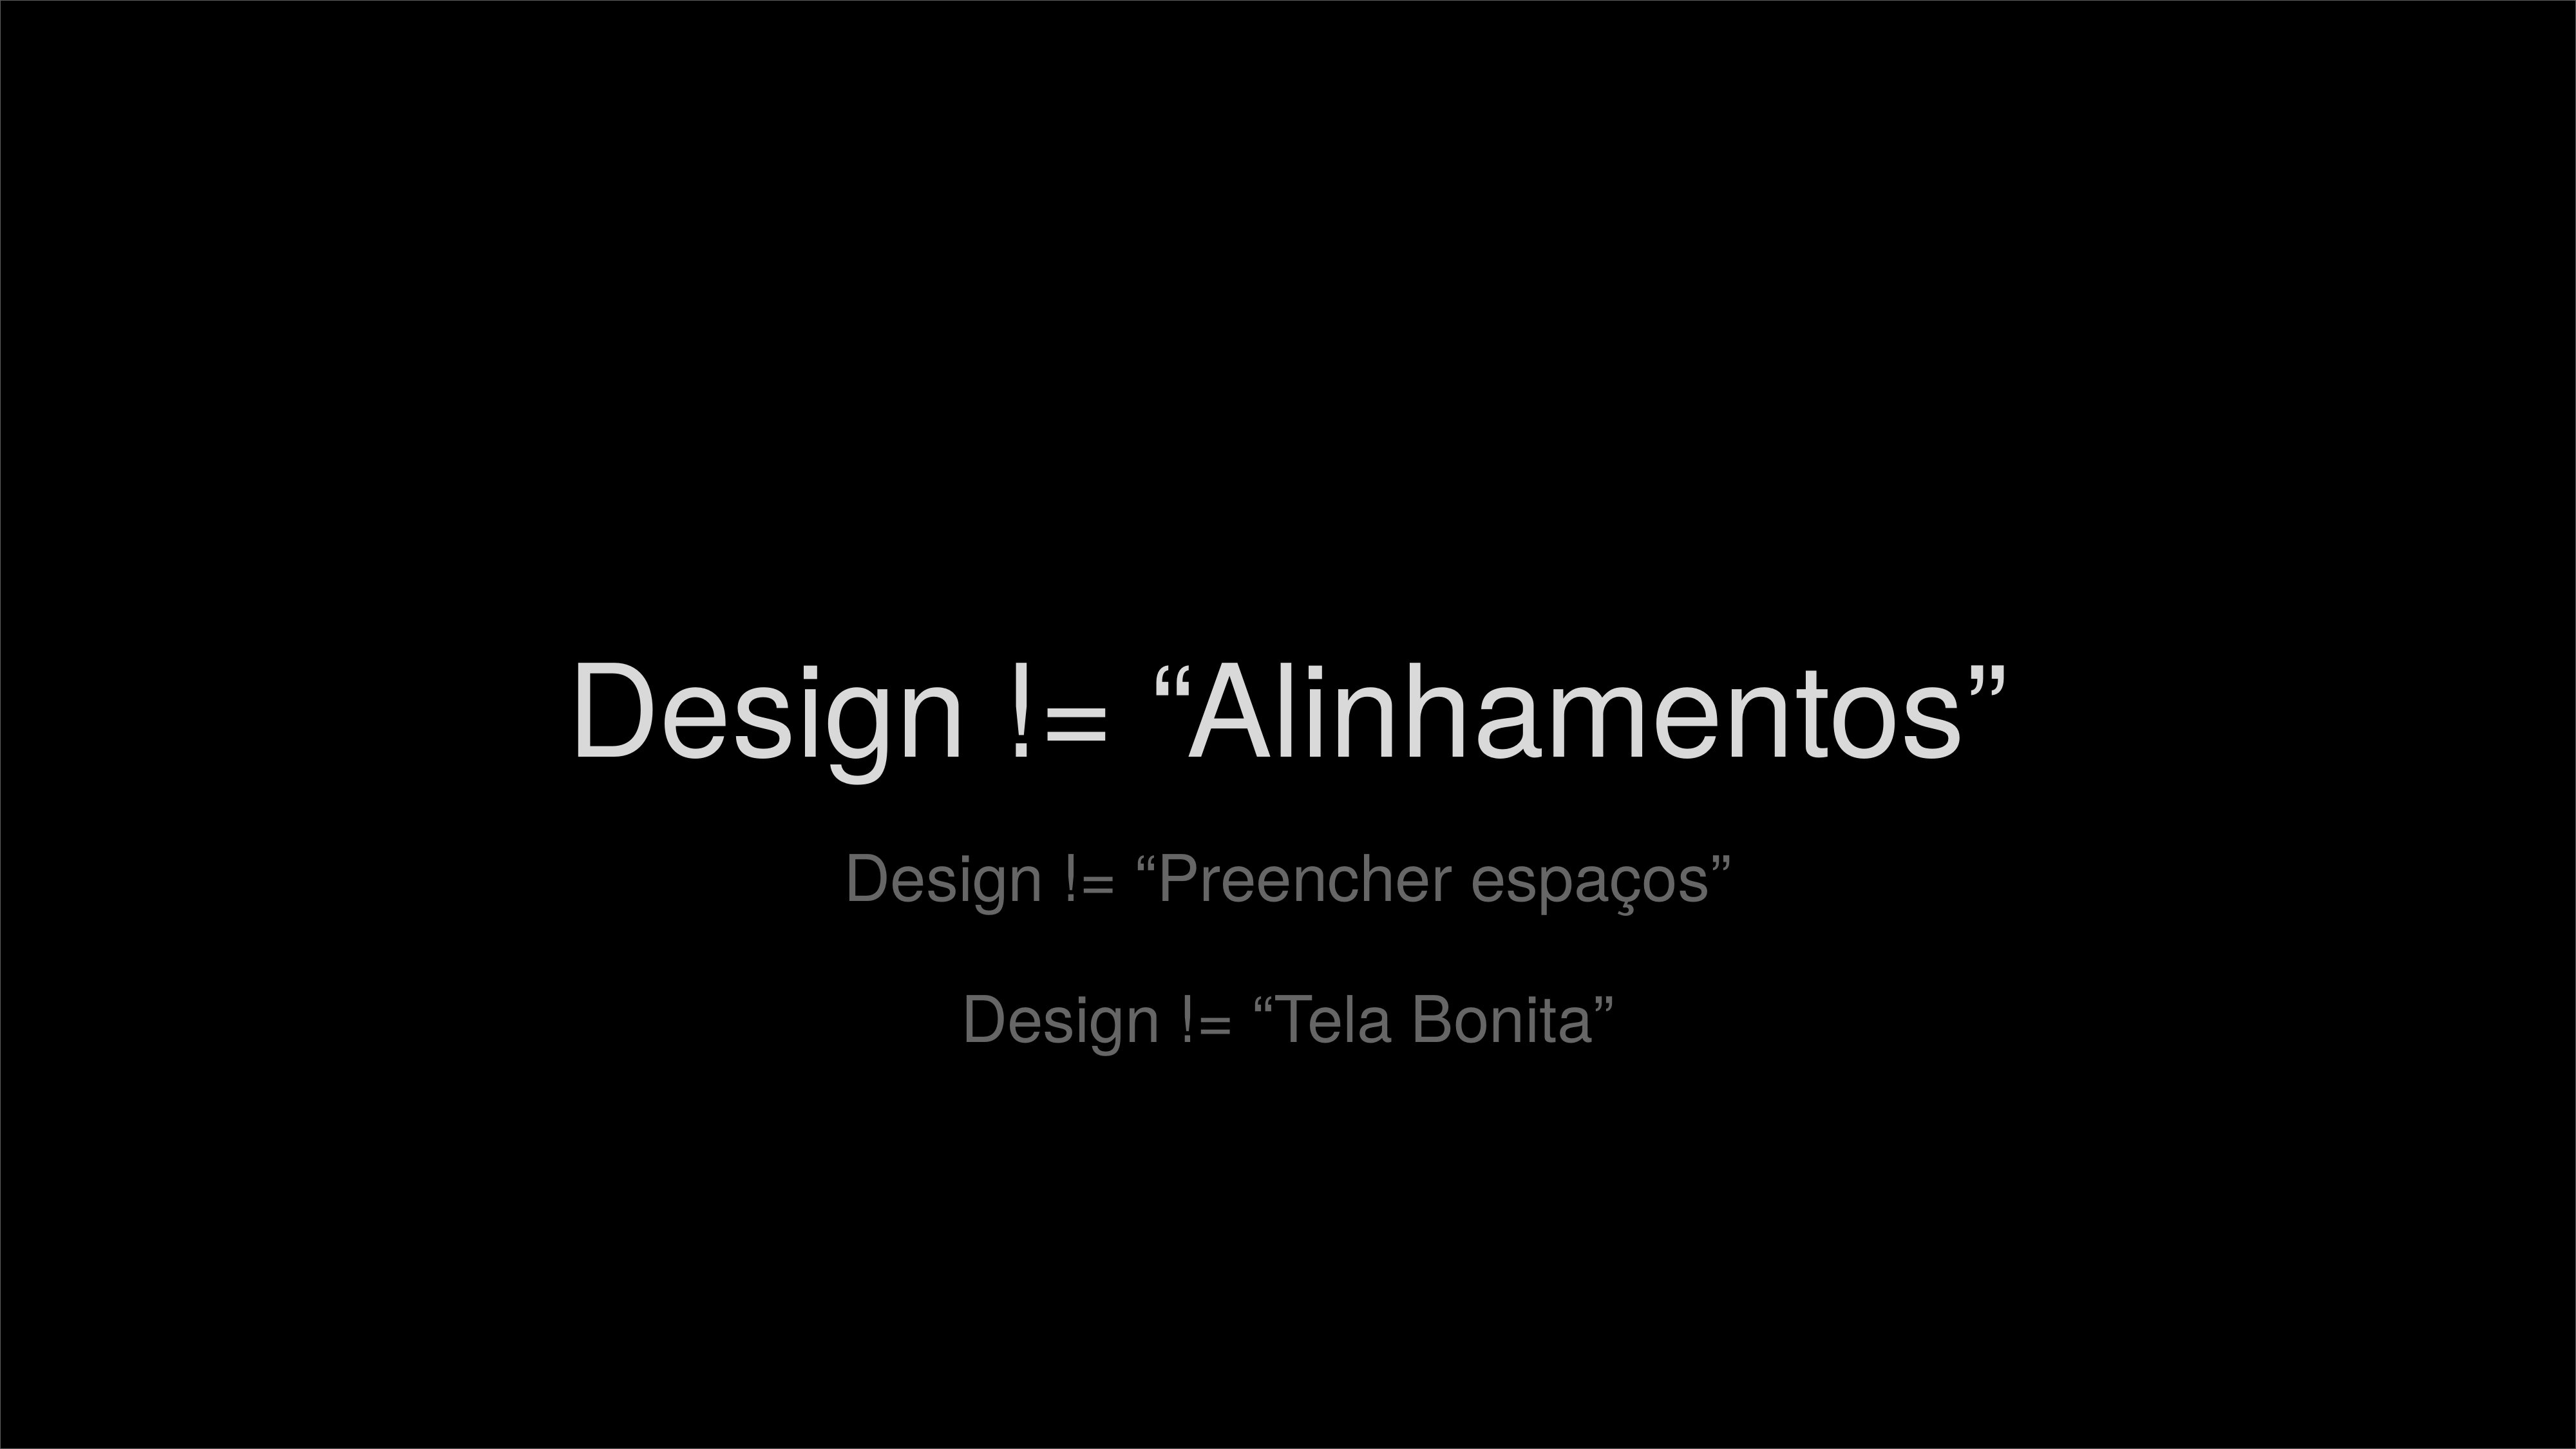

Nunca diga não par
Design != “Alinhamentos”
Design != “Preencher espaços”
Subtítulo detalhado
Design != “Tela Bonita”